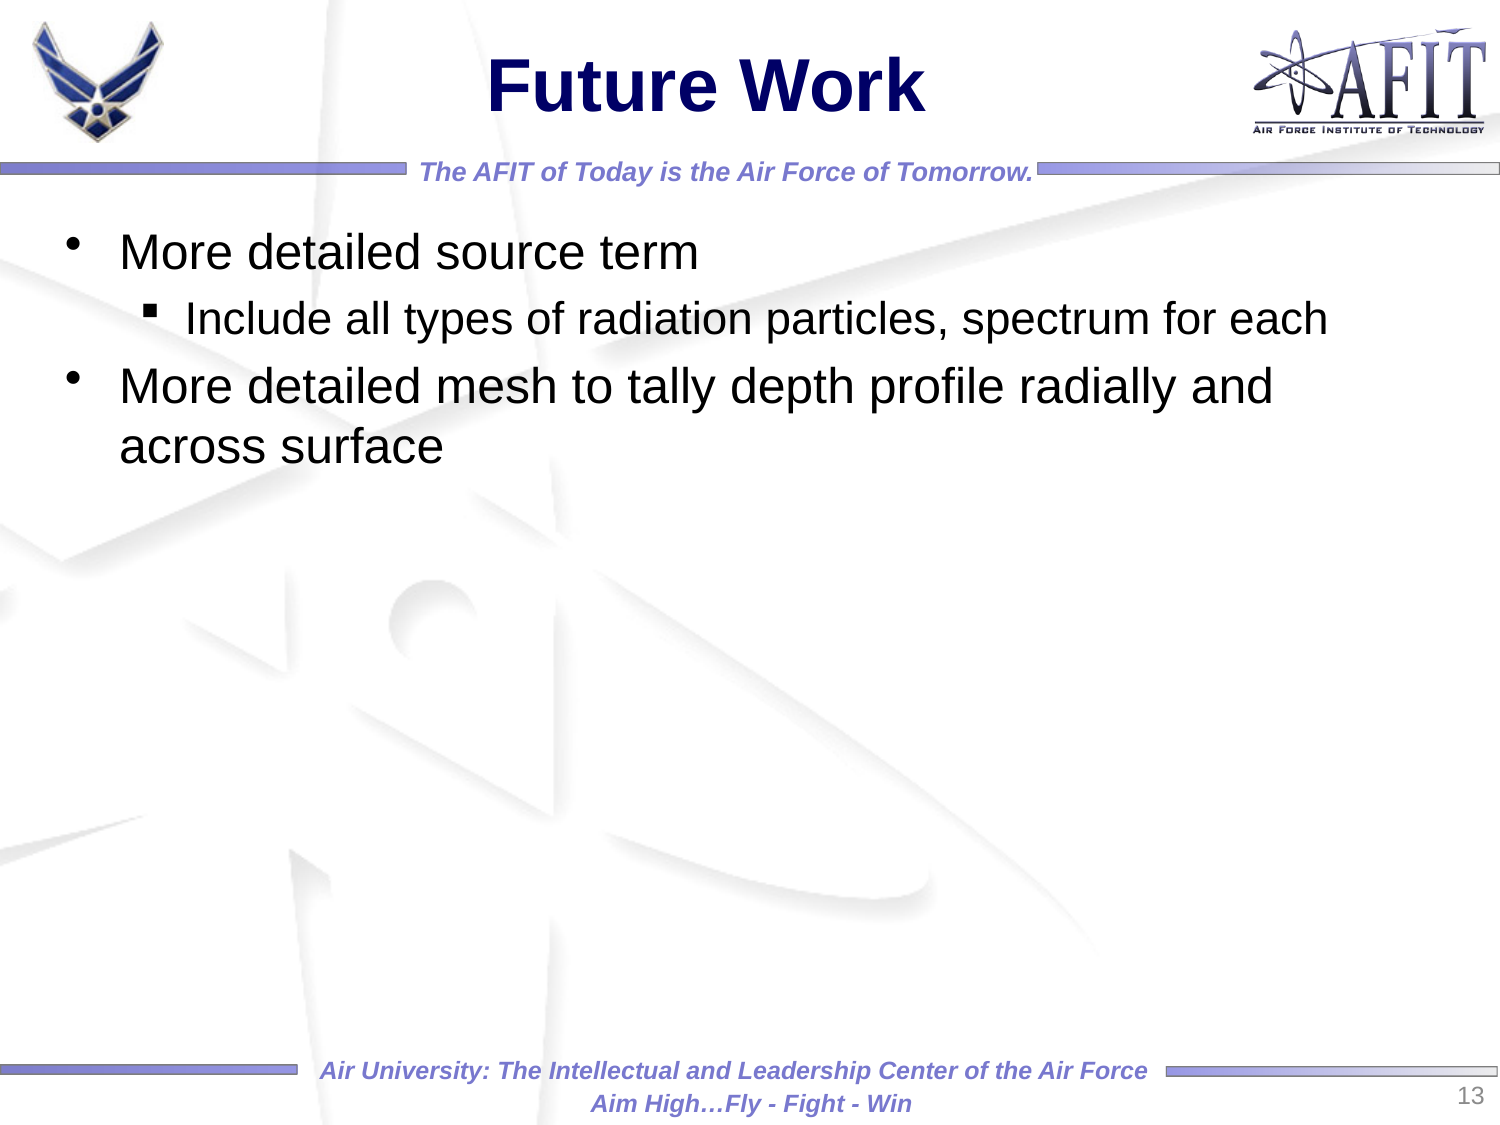

# Future Work
More detailed source term
Include all types of radiation particles, spectrum for each
More detailed mesh to tally depth profile radially and across surface
13